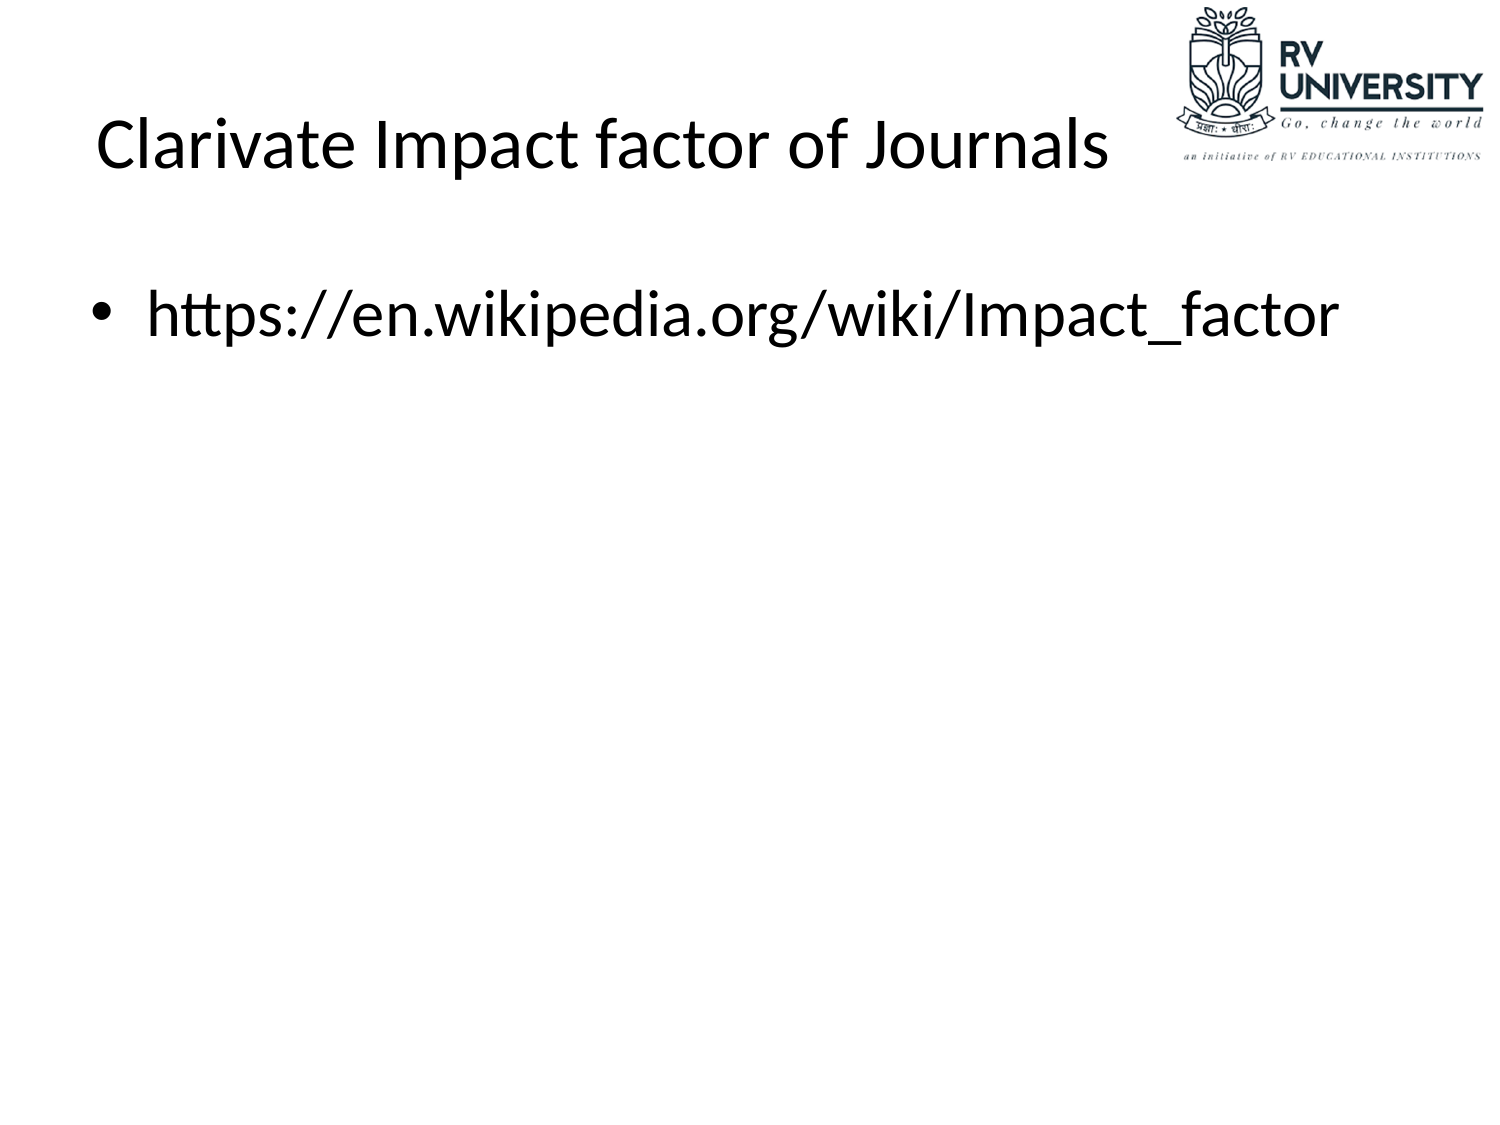

# Clarivate Impact factor of Journals
https://en.wikipedia.org/wiki/Impact_factor